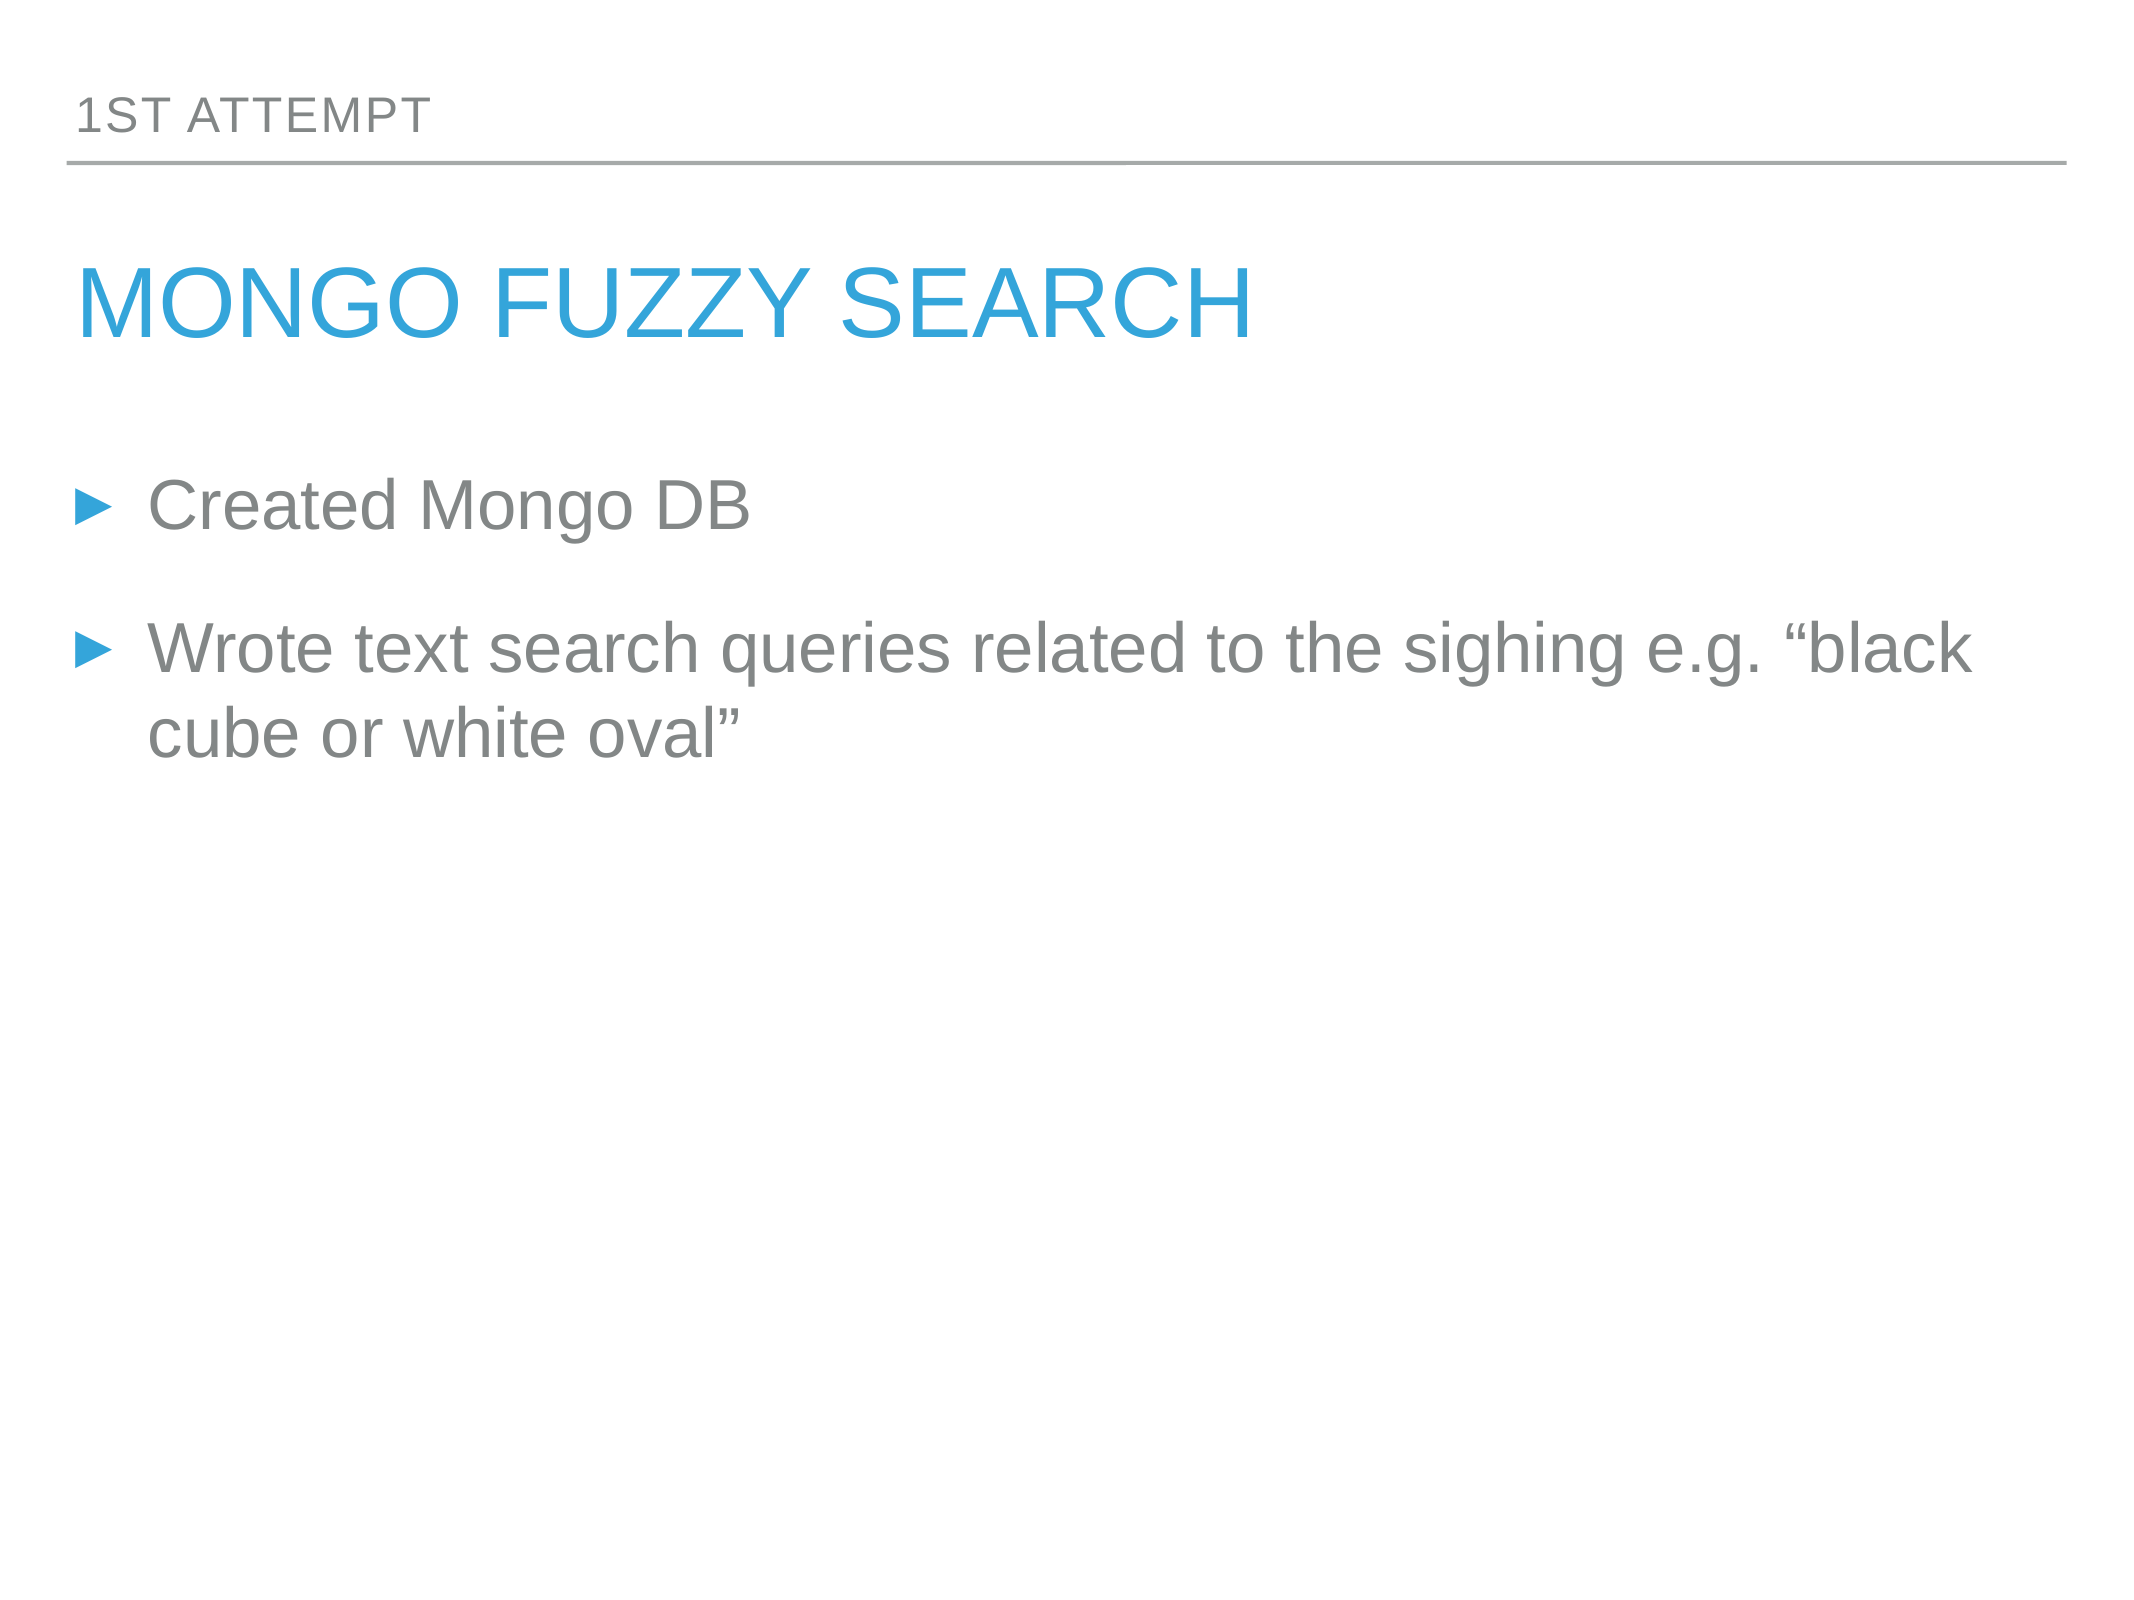

1st attempt
# Mongo fuzzy search
Created Mongo DB
Wrote text search queries related to the sighing e.g. “black cube or white oval”